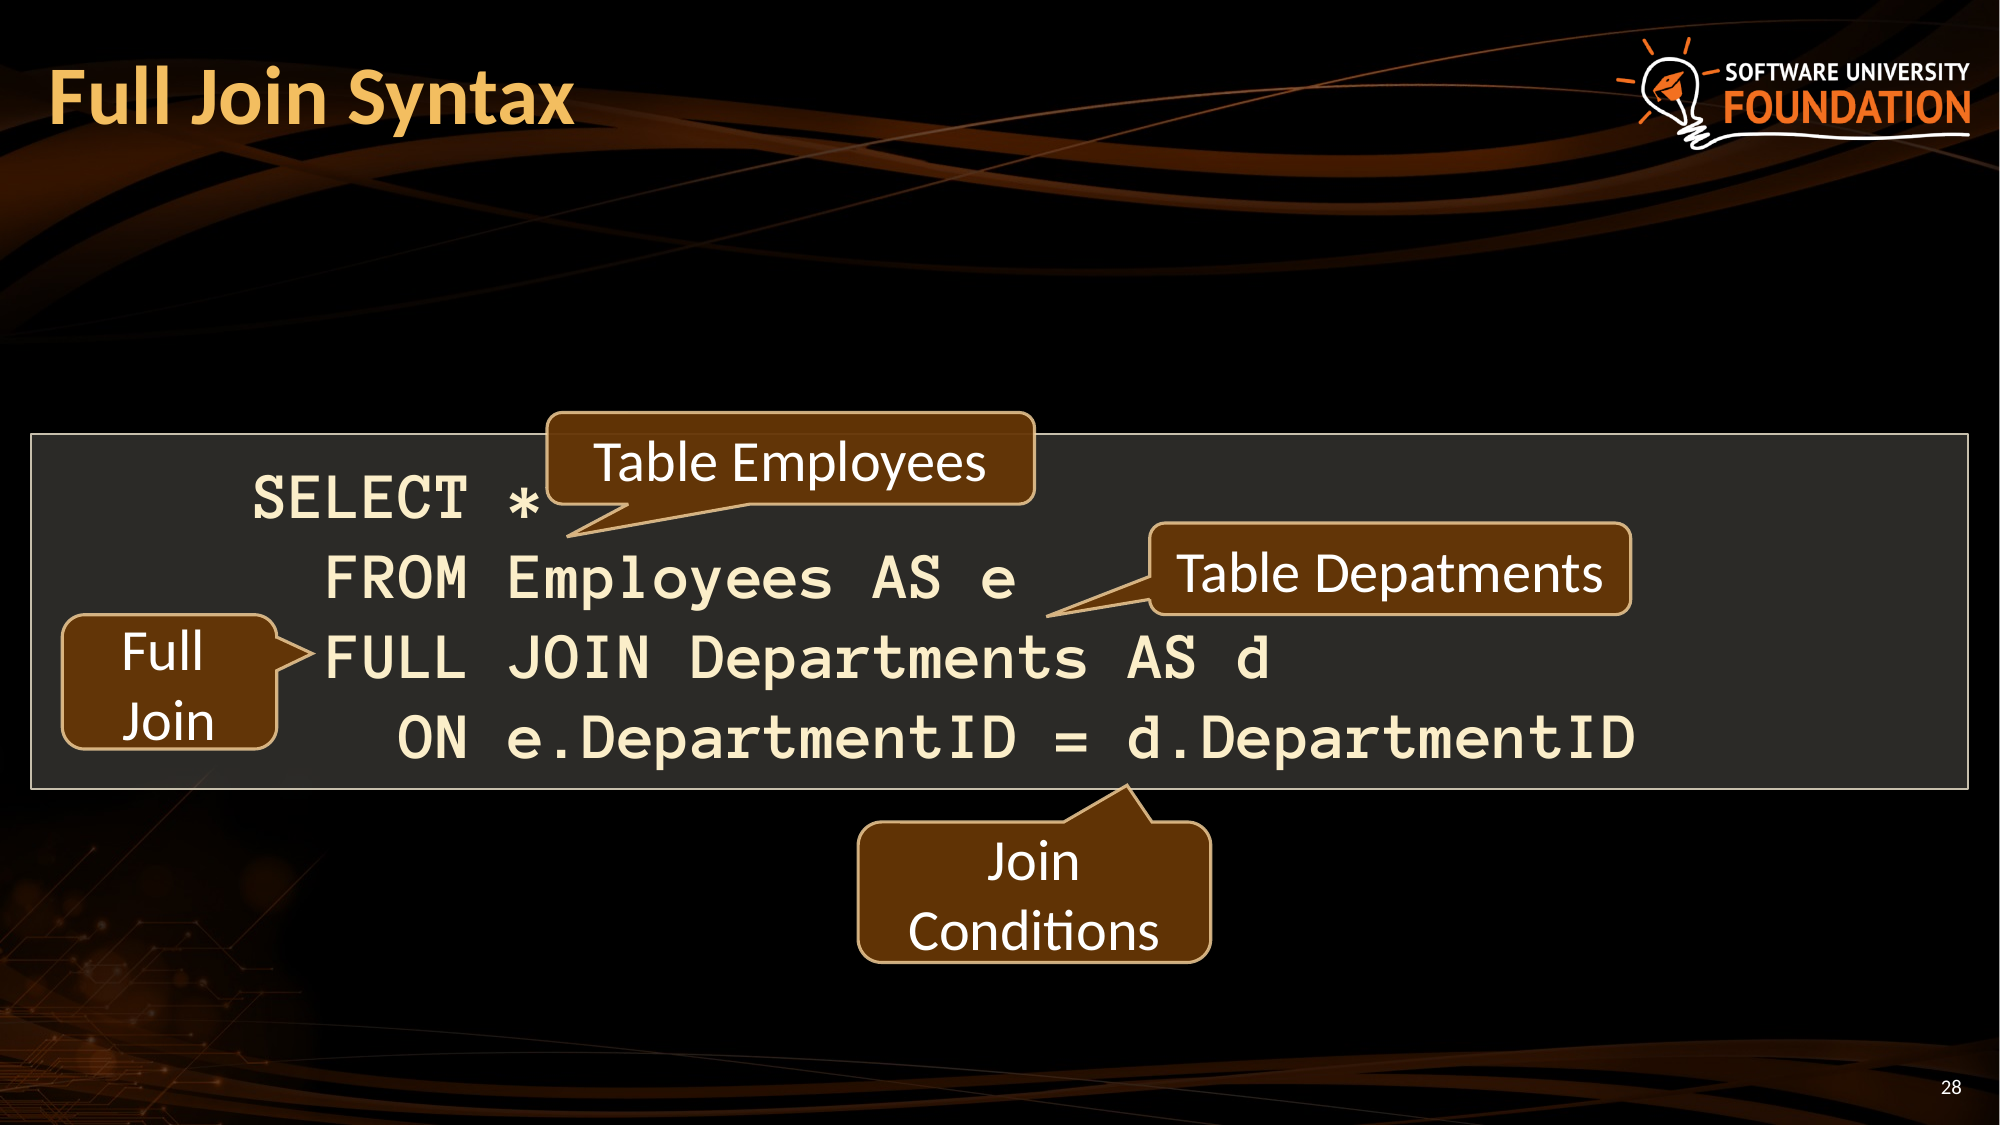

# Full Join Syntax
Table Employees
SELECT *
  FROM Employees AS e
  FULL JOIN Departments AS d
    ON e.DepartmentID = d.DepartmentID
Table Depatments
Full
Join
Join Conditions
28